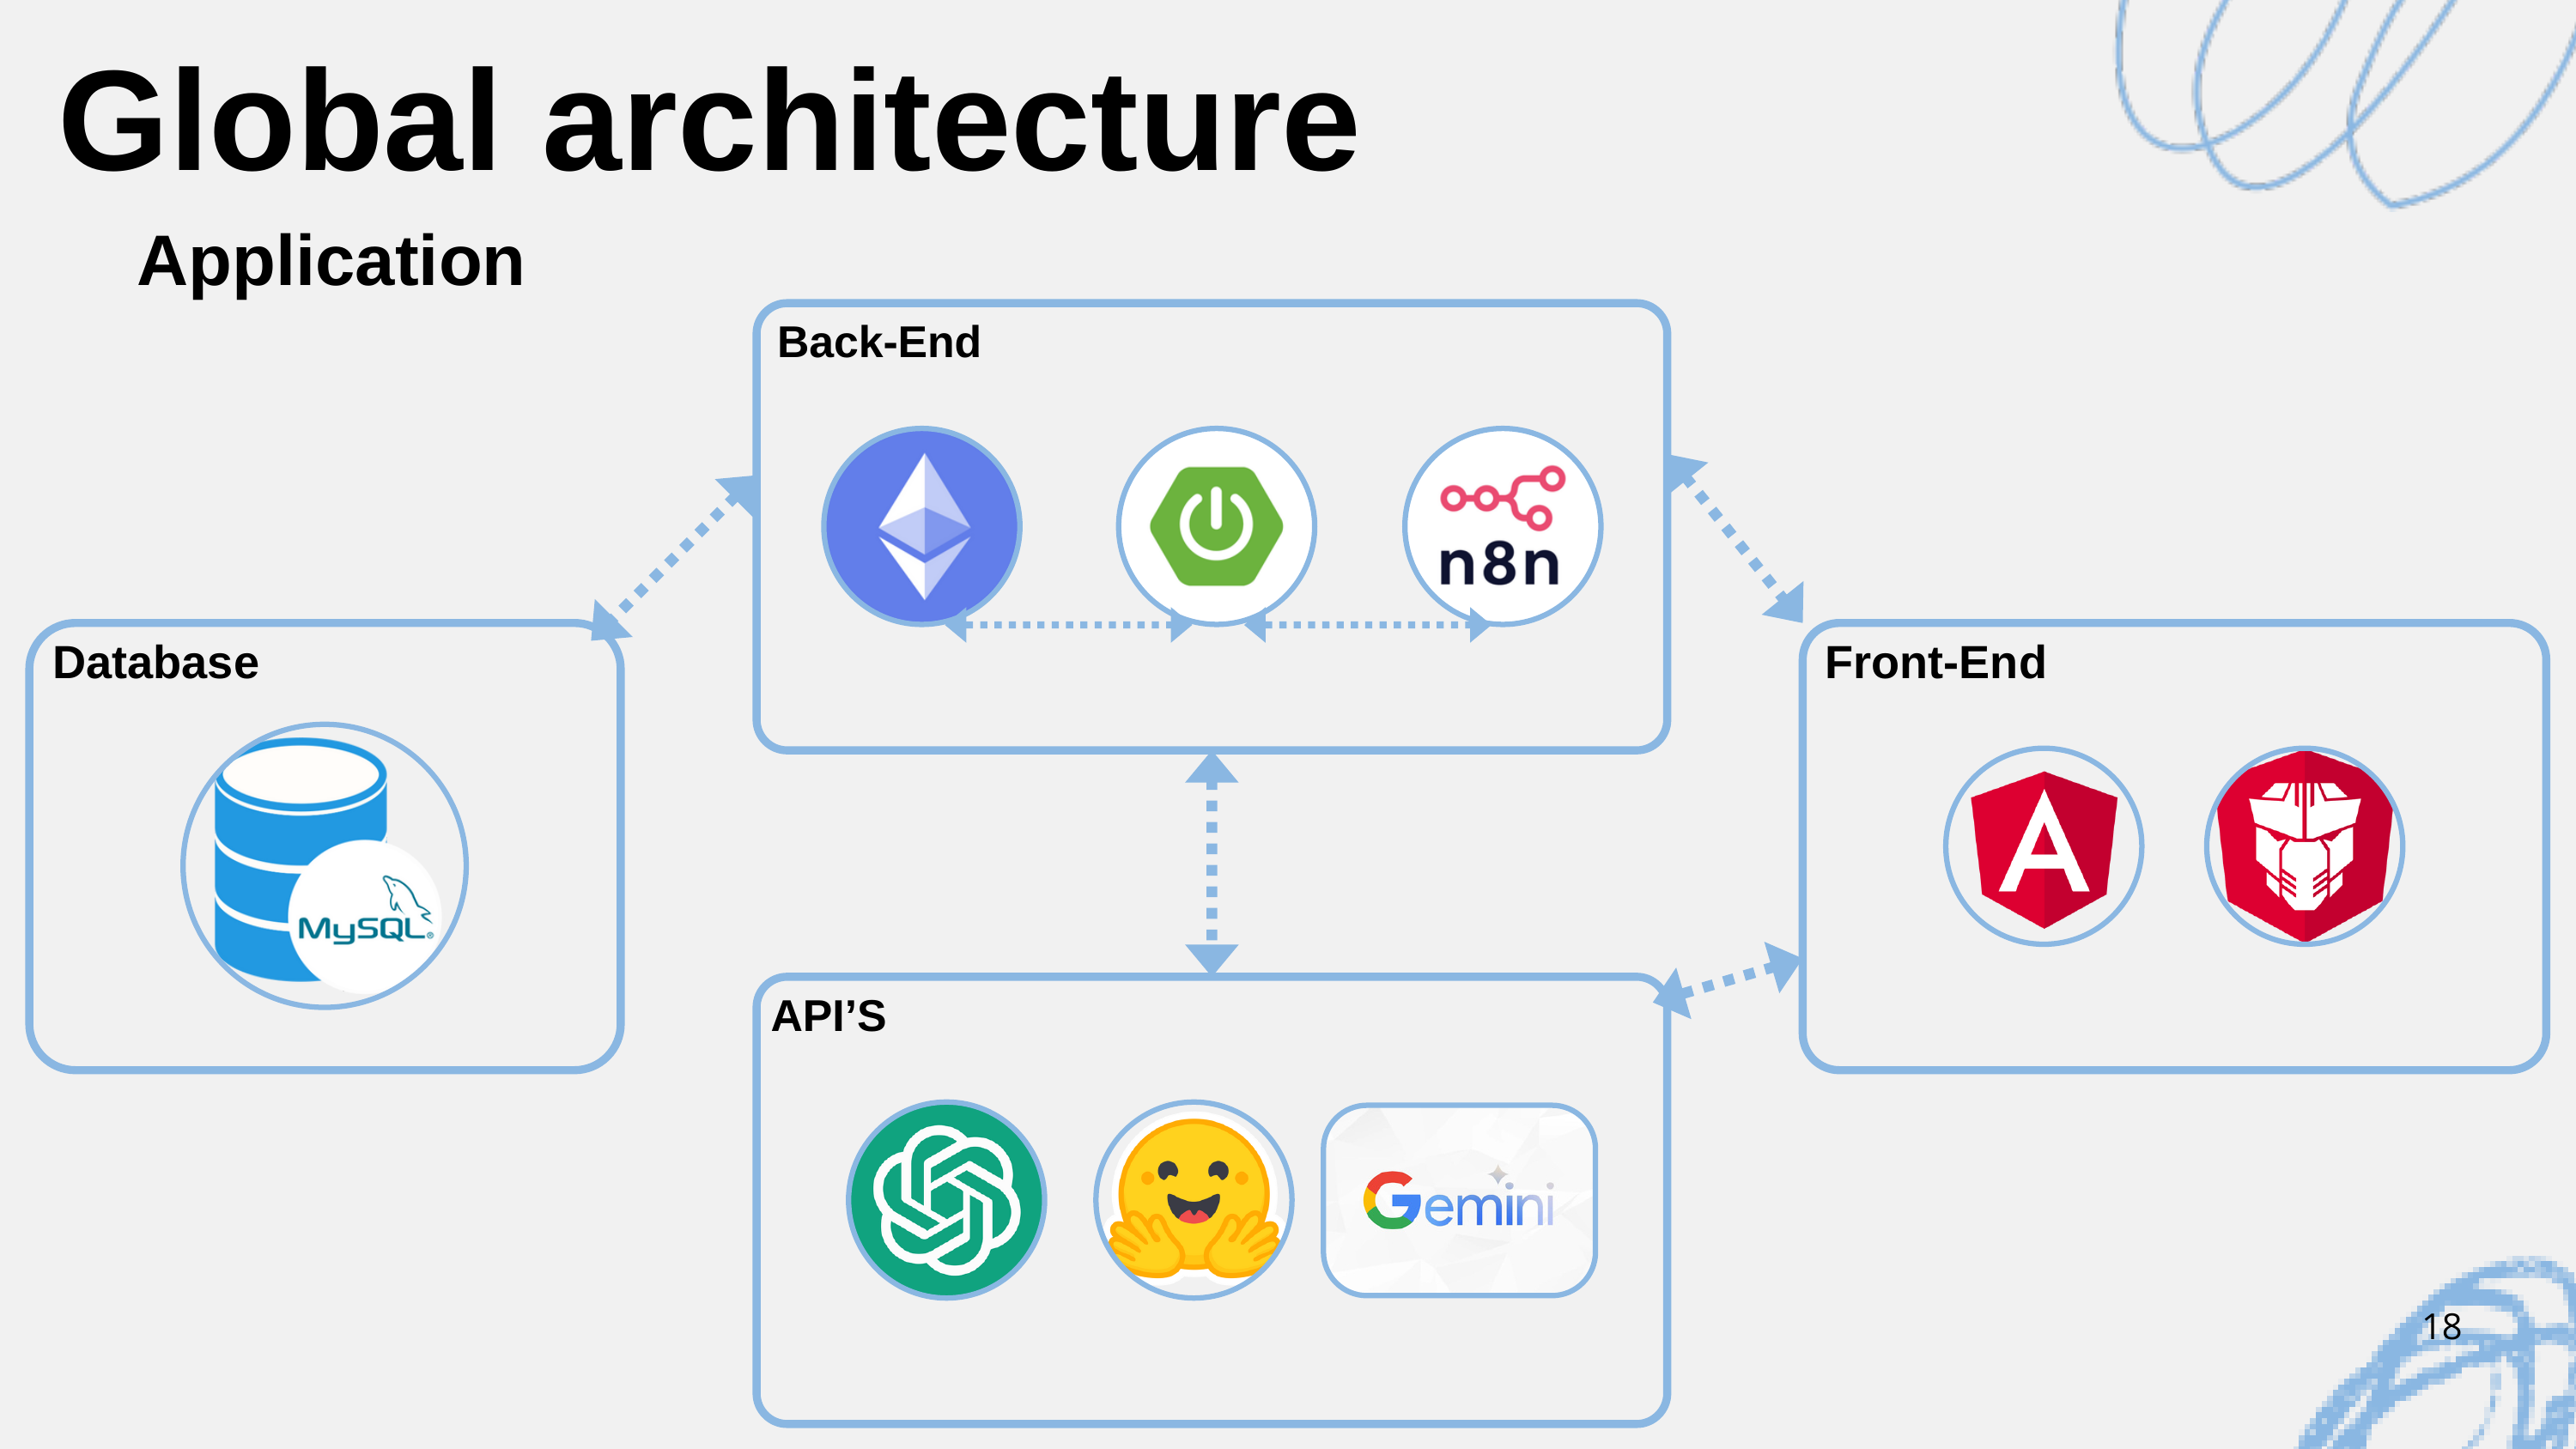

Global architecture
Application

Back-End

Database

Front-End

API’S

18